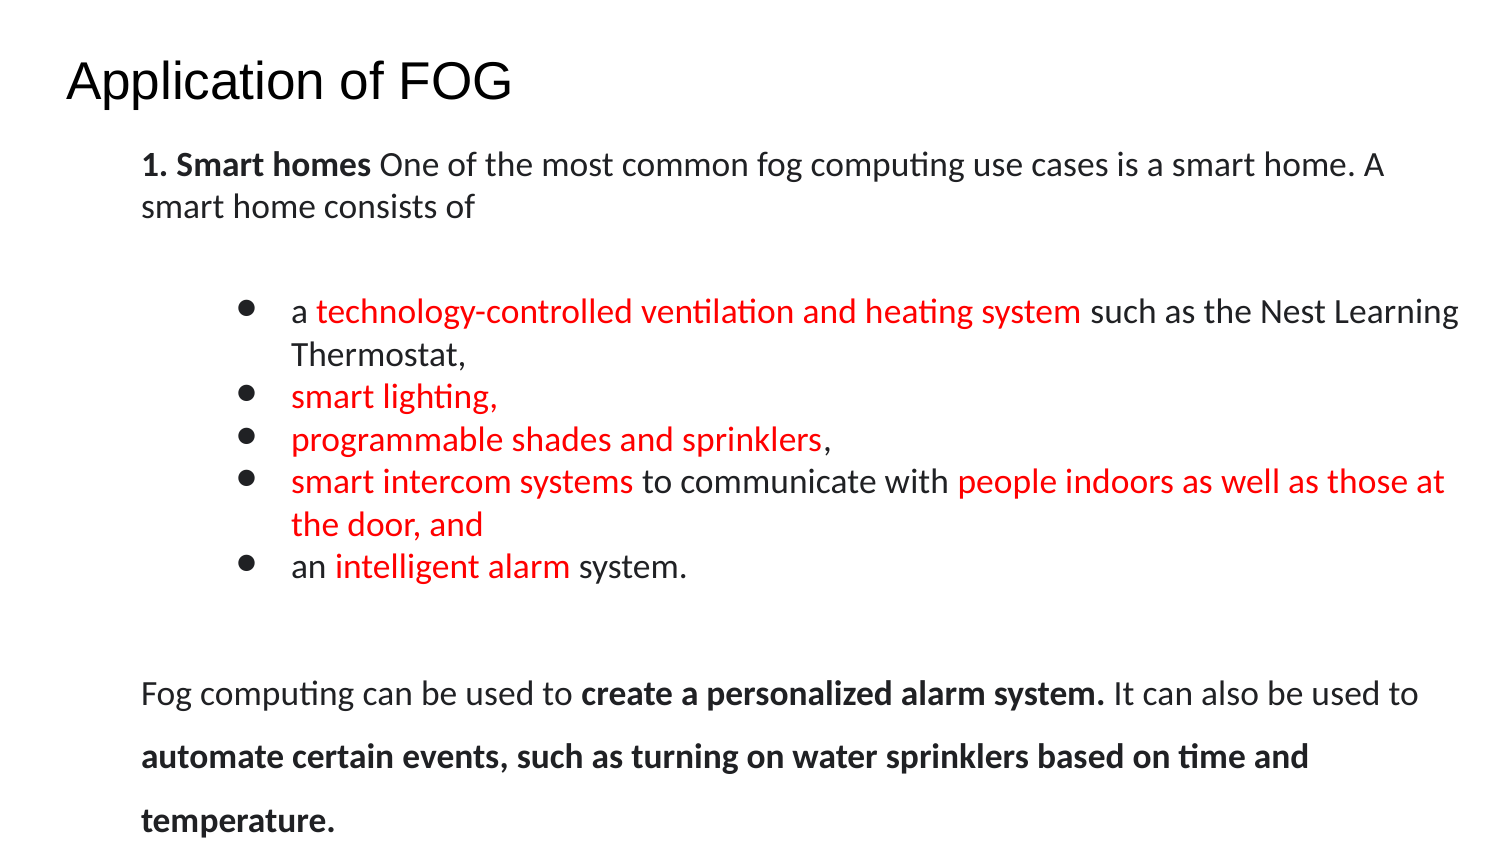

# Application of FOG
1. Smart homes One of the most common fog computing use cases is a smart home. A smart home consists of
a technology-controlled ventilation and heating system such as the Nest Learning Thermostat,
smart lighting,
programmable shades and sprinklers,
smart intercom systems to communicate with people indoors as well as those at the door, and
an intelligent alarm system.
Fog computing can be used to create a personalized alarm system. It can also be used to automate certain events, such as turning on water sprinklers based on time and temperature.